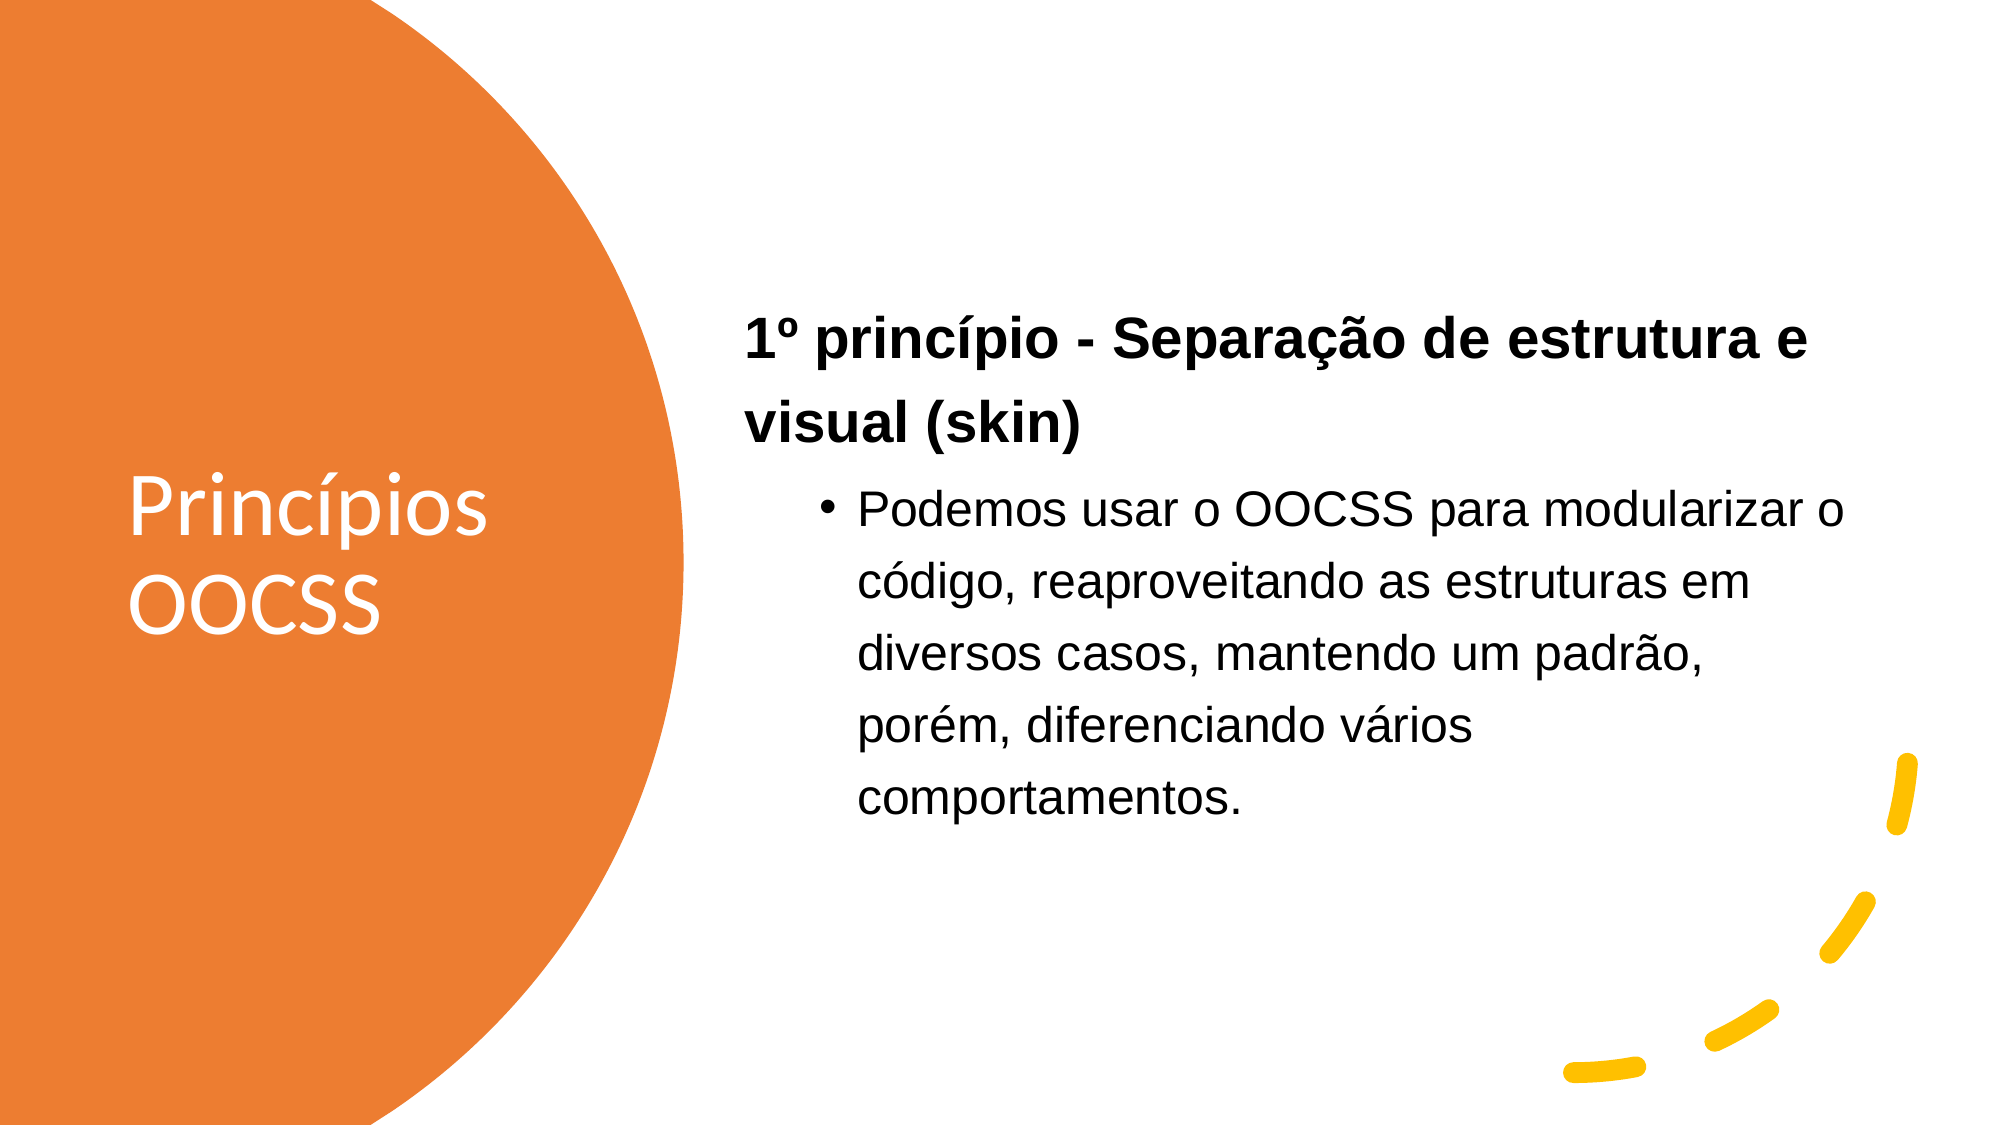

1º princípio - Separação de estrutura e visual (skin)
Podemos usar o OOCSS para modularizar o código, reaproveitando as estruturas em diversos casos, mantendo um padrão, porém, diferenciando vários comportamentos.
# Princípios OOCSS